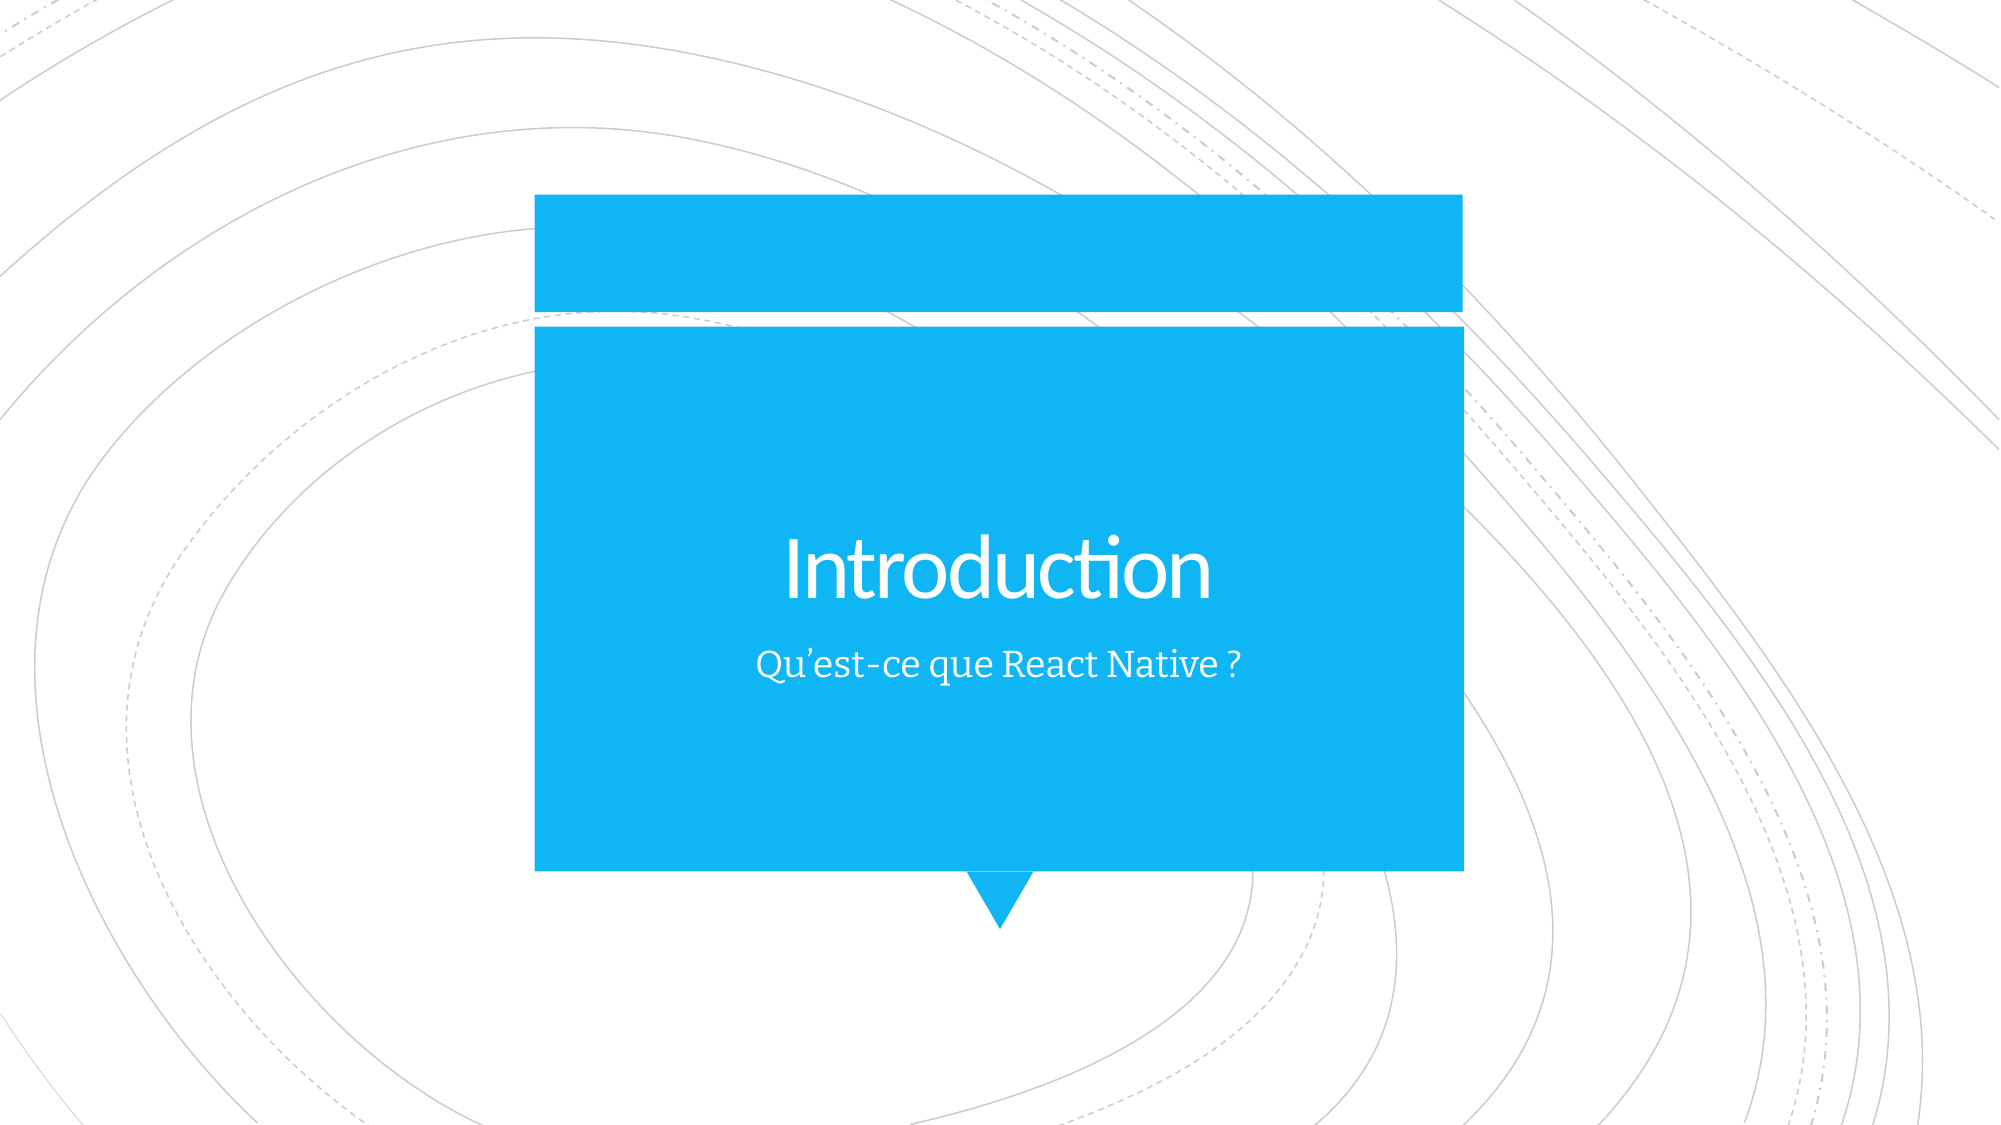

# Introduction
Qu’est-ce que React Native ?